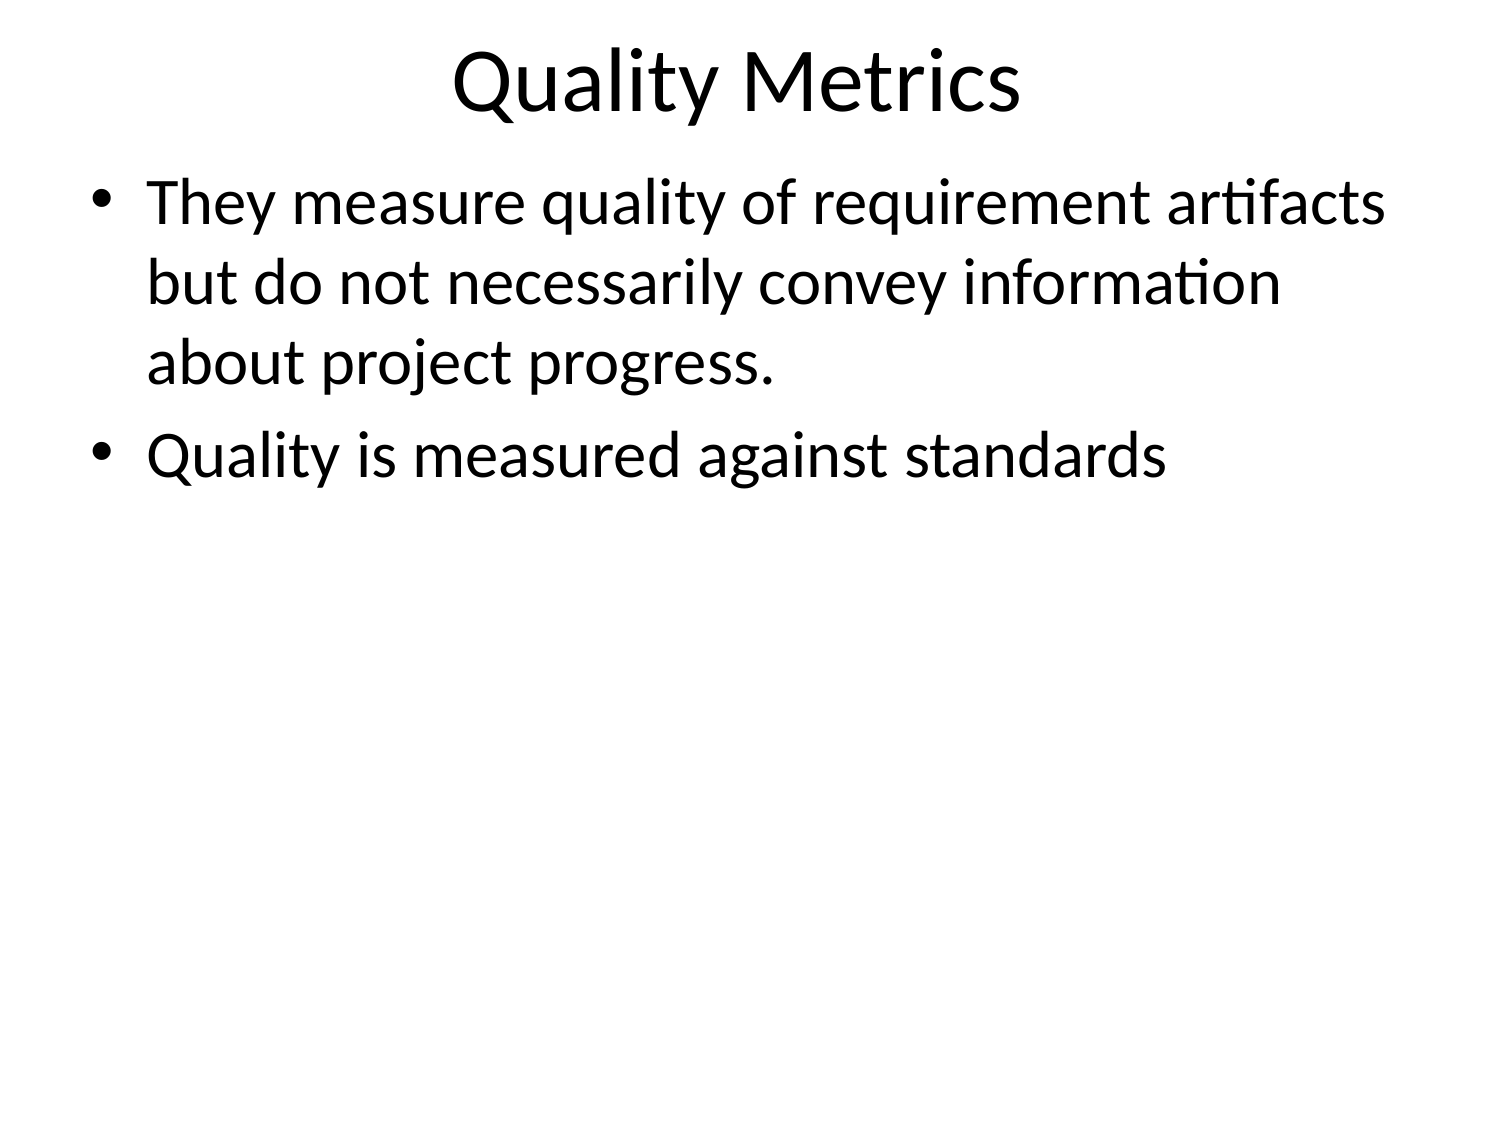

# Quality Metrics
They measure quality of requirement artifacts but do not necessarily convey information about project progress.
Quality is measured against standards